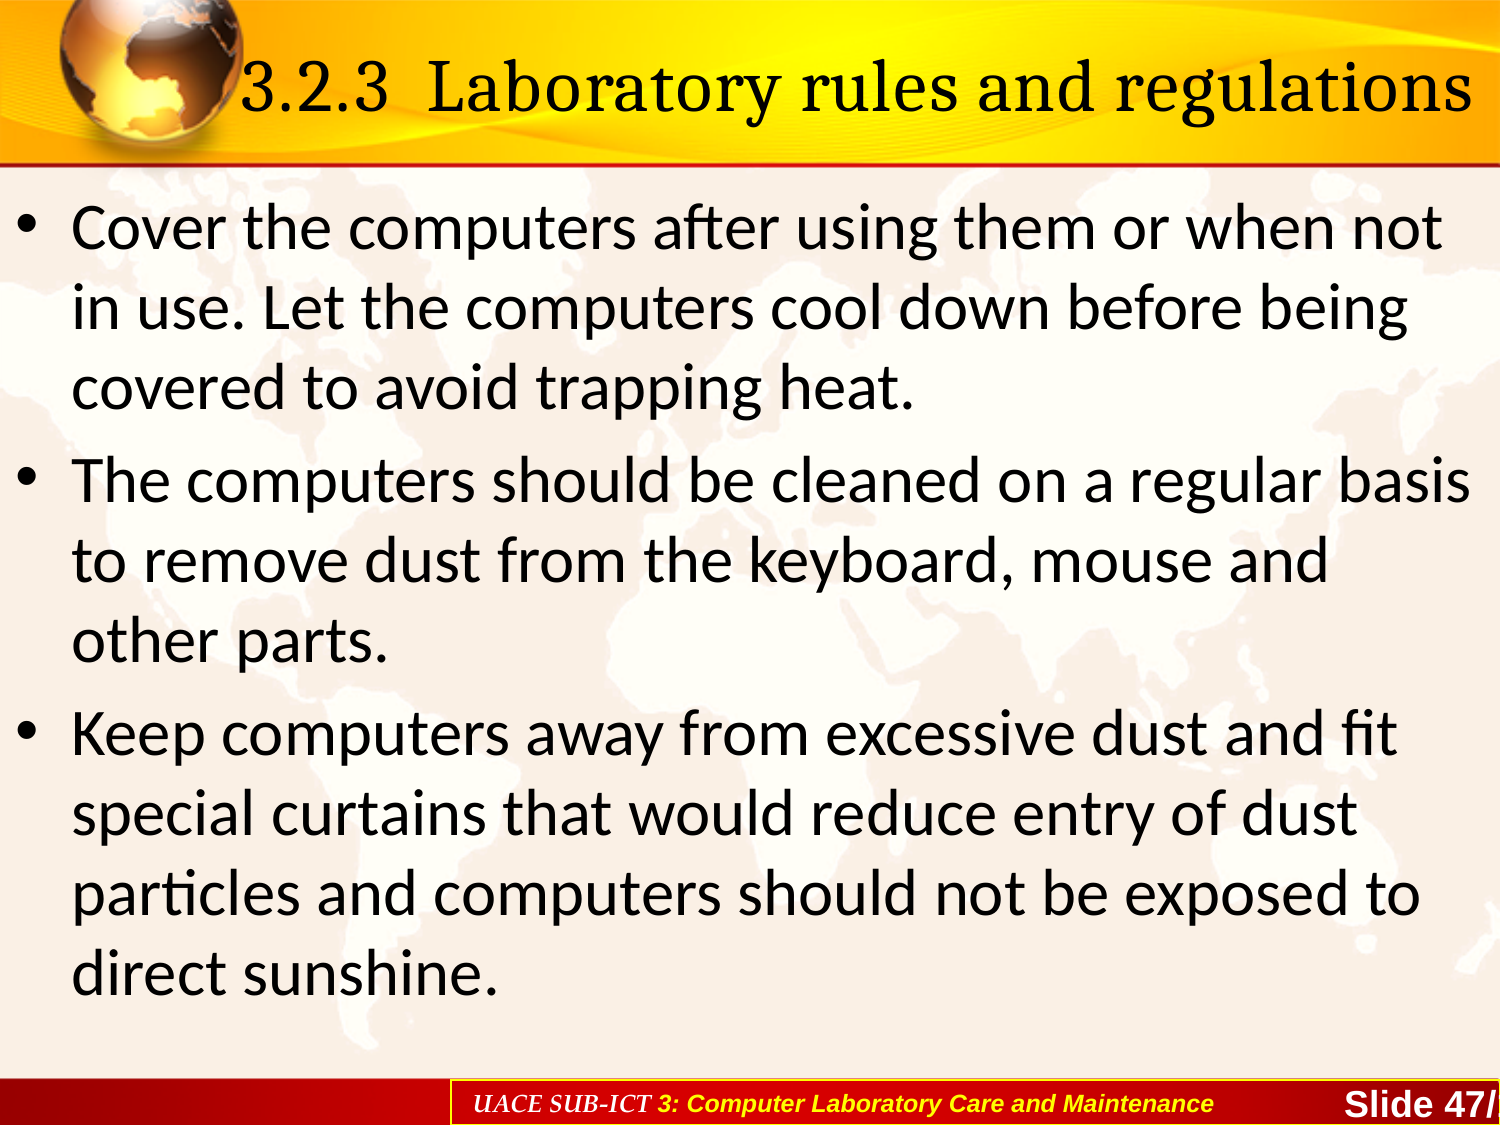

# 3.2.3  Laboratory rules and regulations
Cover the computers after using them or when not in use. Let the computers cool down before being covered to avoid trapping heat.
The computers should be cleaned on a regular basis to remove dust from the keyboard, mouse and other parts.
Keep computers away from excessive dust and fit special curtains that would reduce entry of dust particles and computers should not be exposed to direct sunshine.